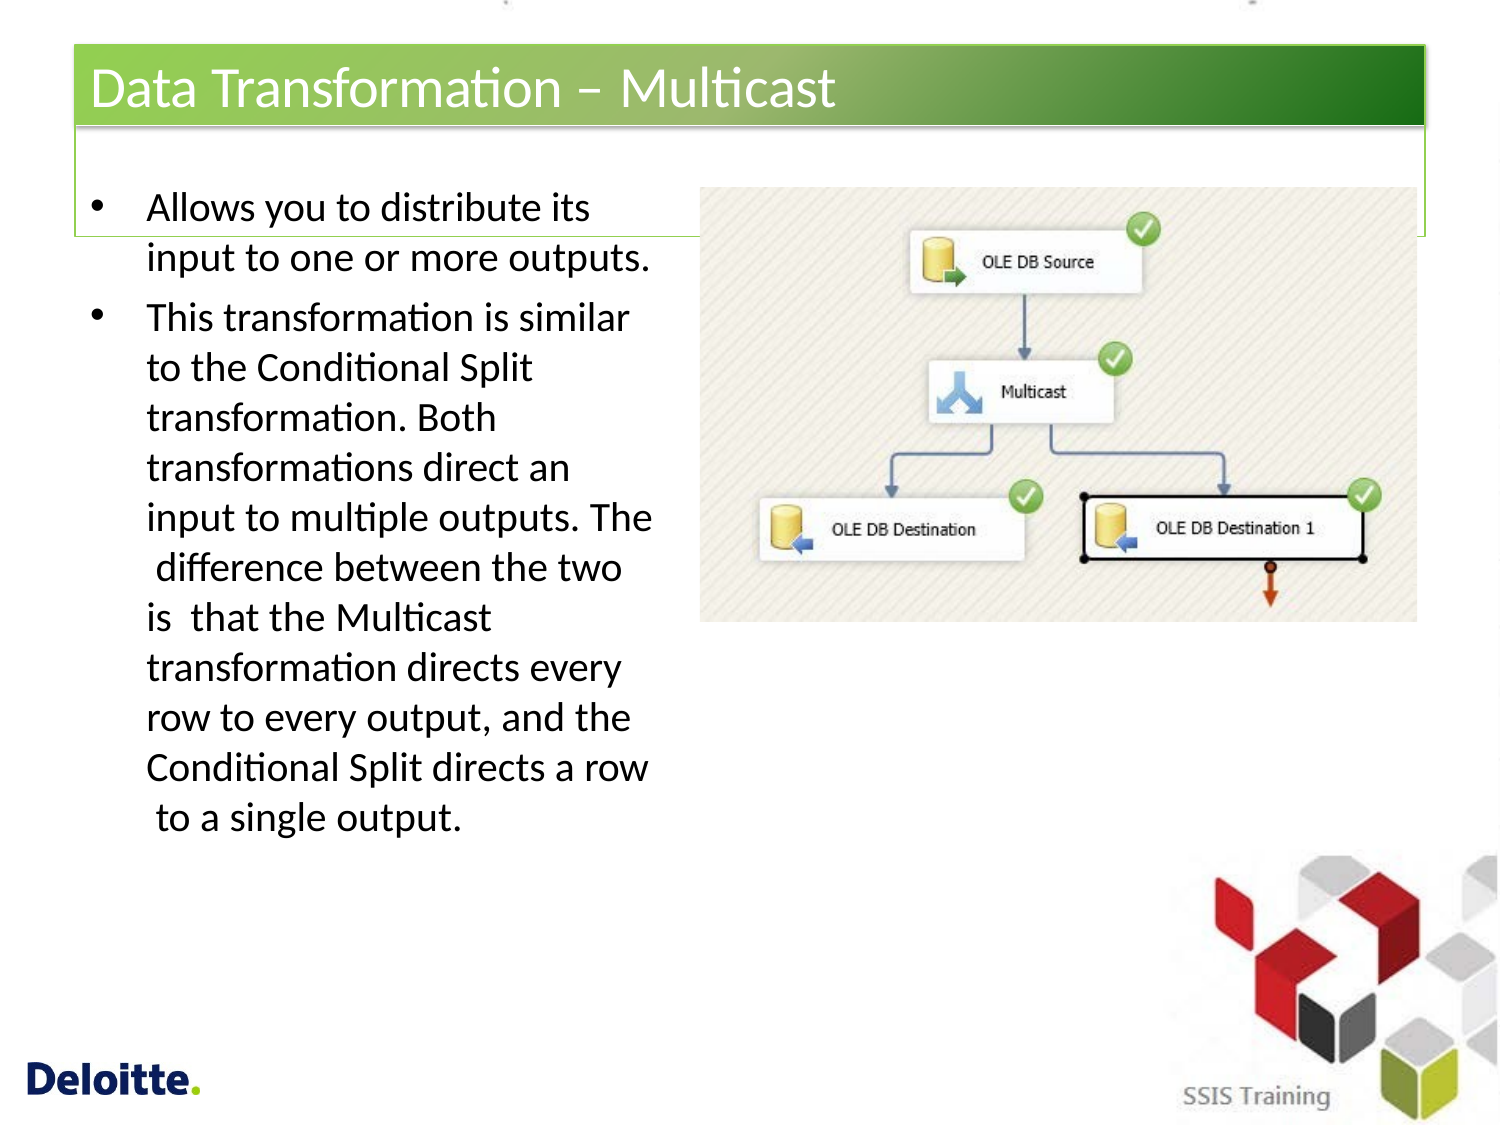

# Data Transformation – Multicast
Allows you to distribute its  input to one or more outputs.
This transformation is similar  to the Conditional Split  transformation. Both  transformations direct an  input to multiple outputs. The  difference between the two is  that the Multicast  transformation directs every  row to every output, and the  Conditional Split directs a row  to a single output.